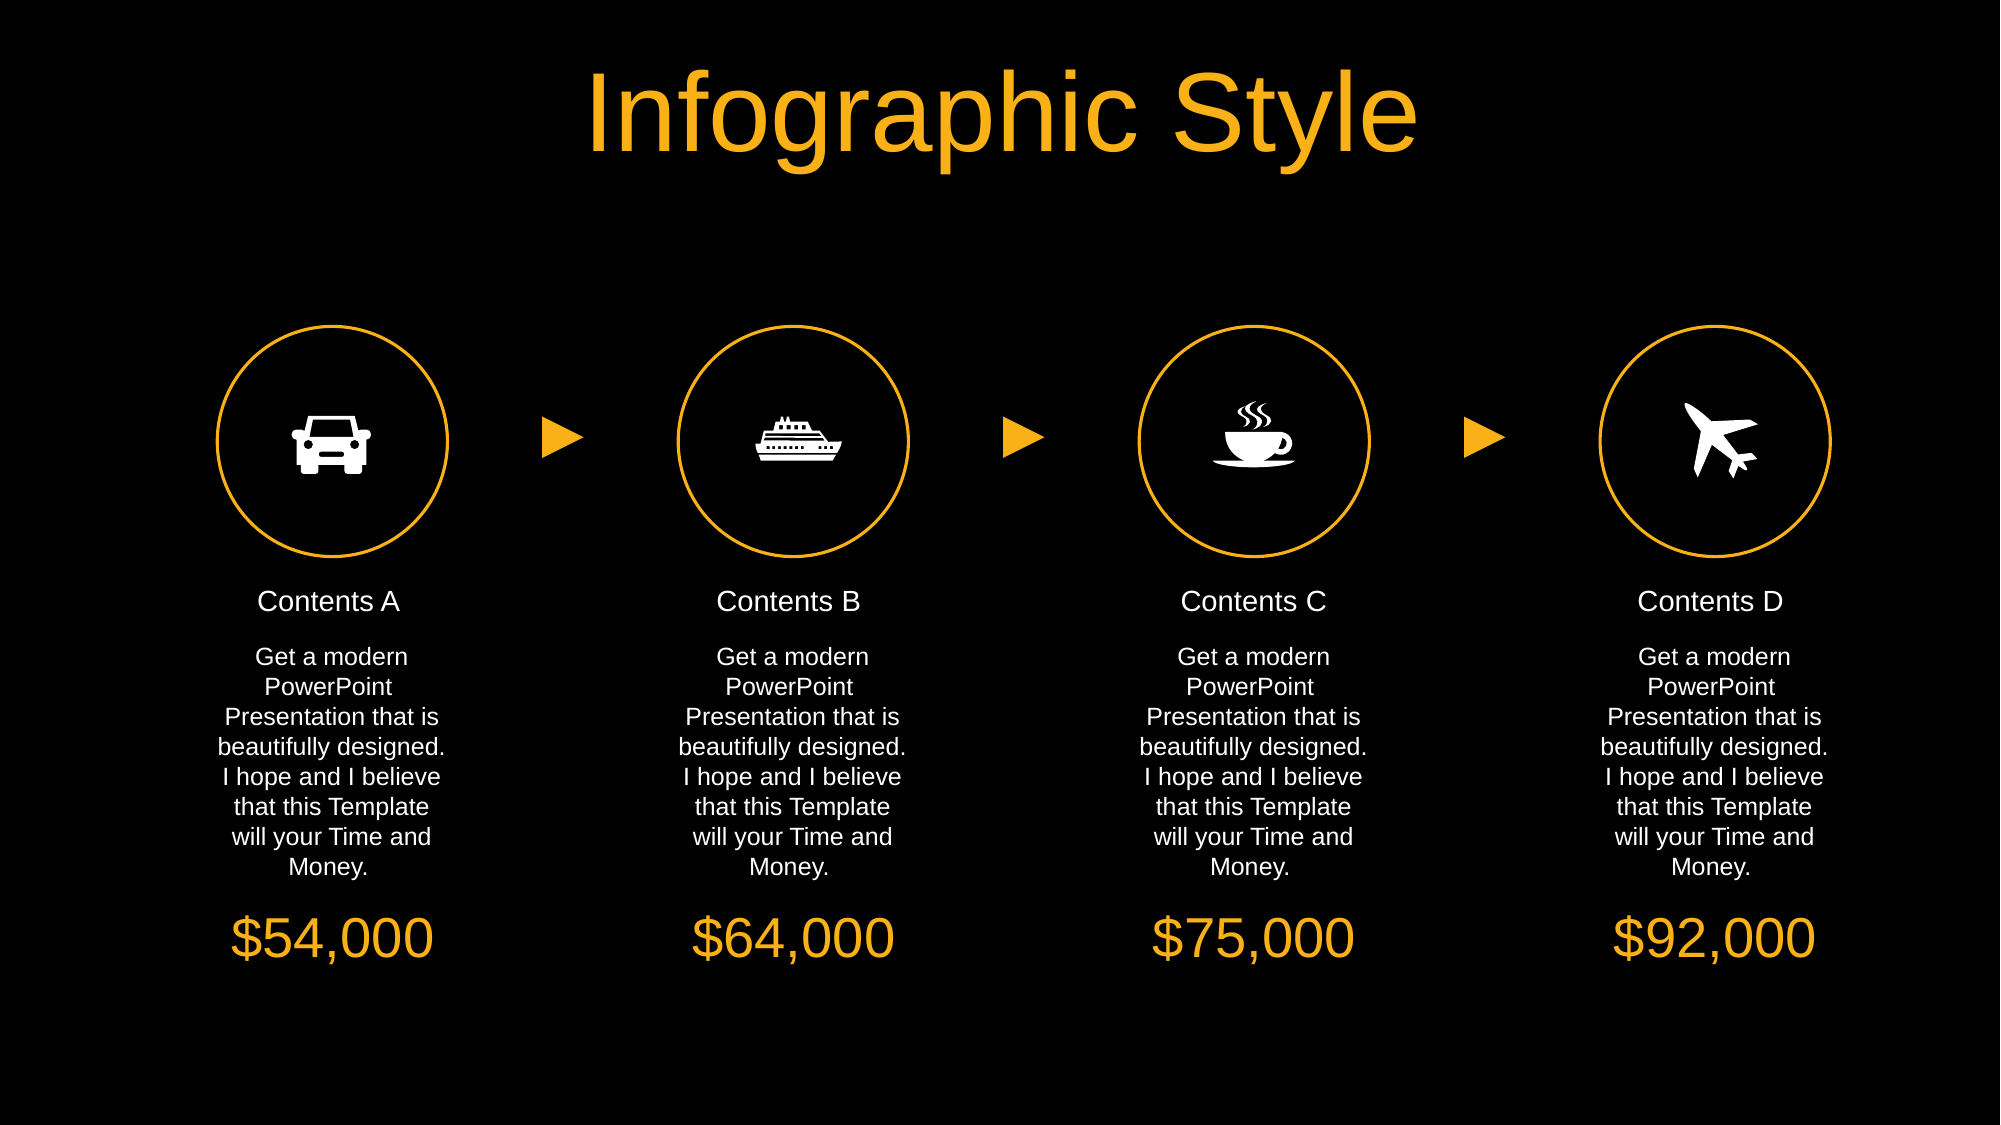

Infographic Style

Contents A
Get a modern PowerPoint  Presentation that is beautifully designed. I hope and I believe that this Template will your Time and Money.
Contents B
Get a modern PowerPoint  Presentation that is beautifully designed. I hope and I believe that this Template will your Time and Money.
Contents C
Get a modern PowerPoint  Presentation that is beautifully designed. I hope and I believe that this Template will your Time and Money.
Contents D
Get a modern PowerPoint  Presentation that is beautifully designed. I hope and I believe that this Template will your Time and Money.
$54,000
$64,000
$75,000
$92,000